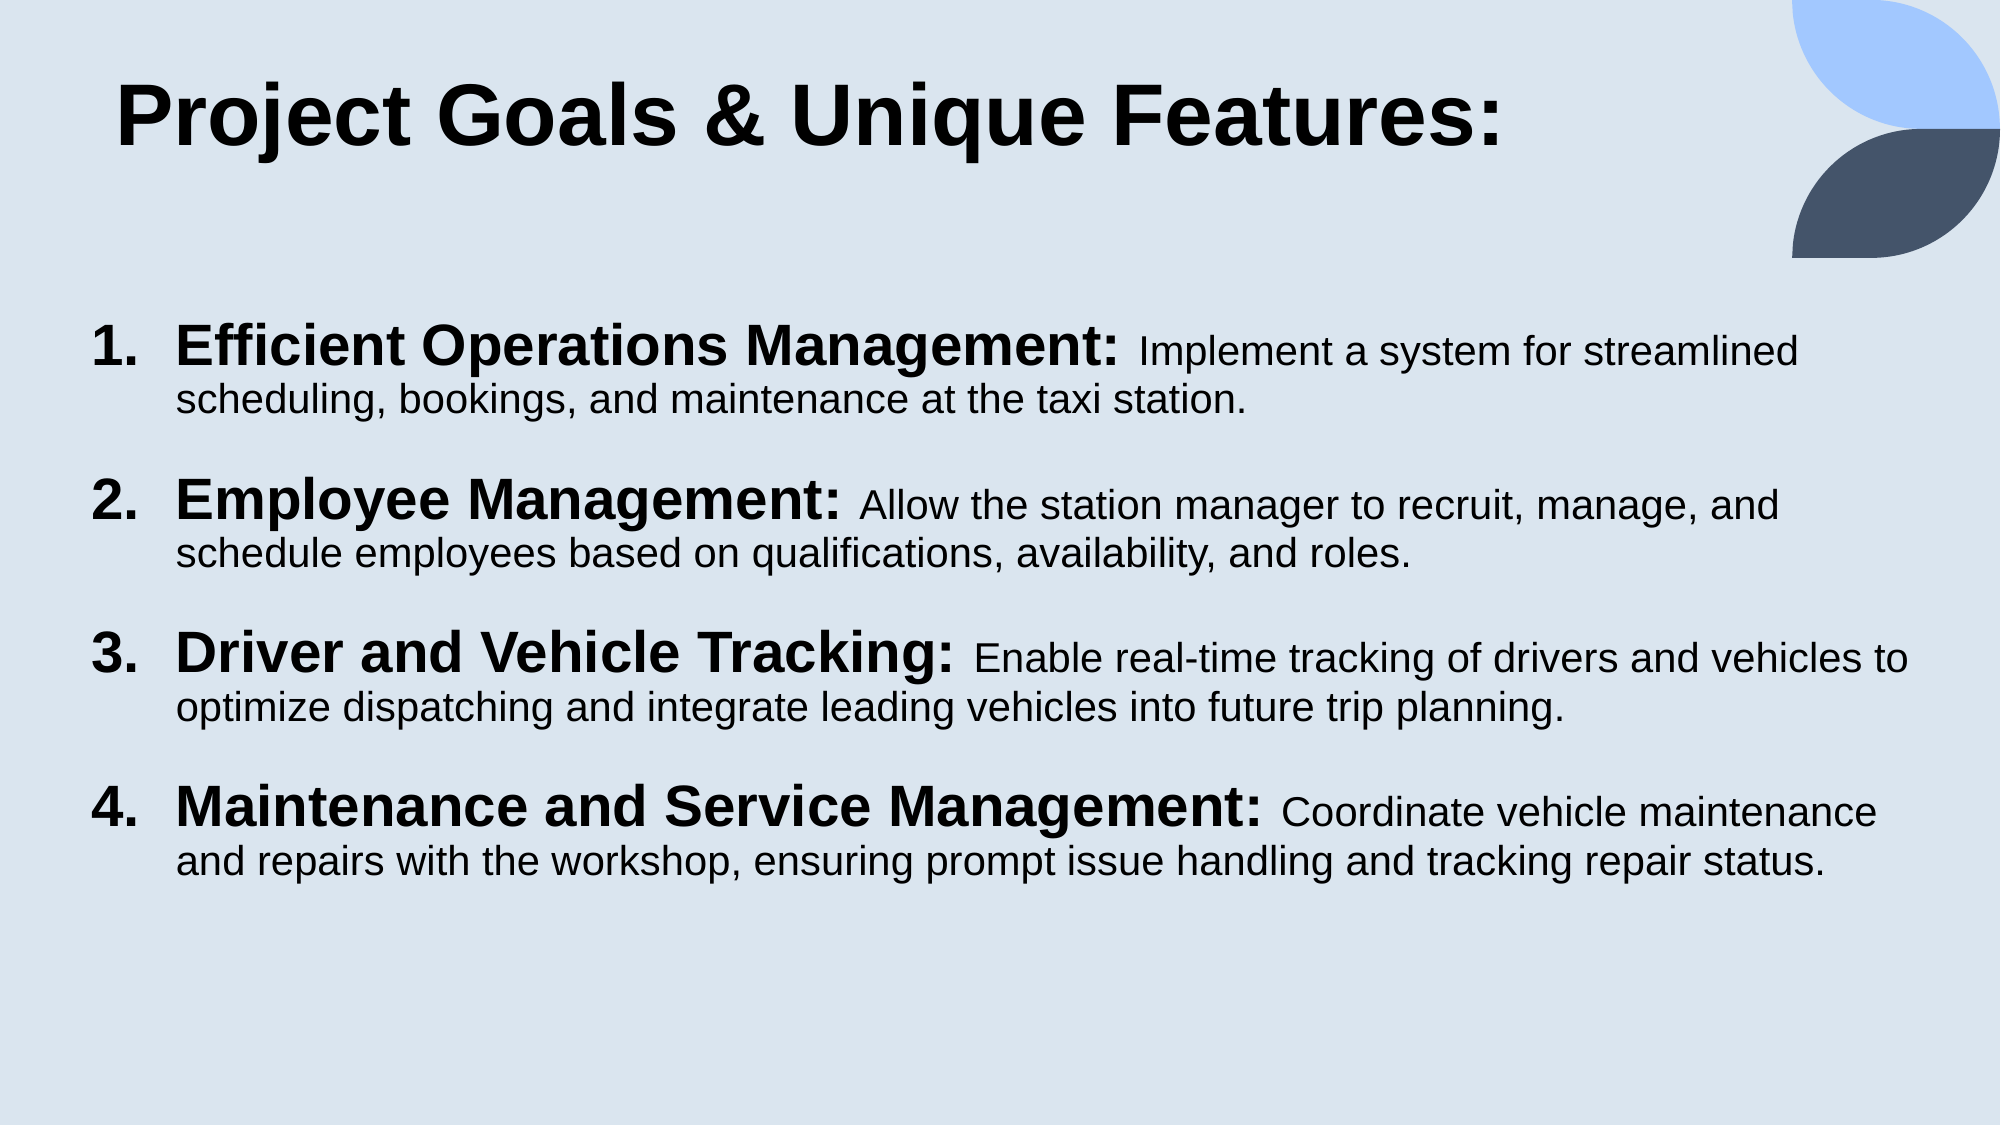

# Project Goals & Unique Features:

Efficient Operations Management: Implement a system for streamlined scheduling, bookings, and maintenance at the taxi station.
Employee Management: Allow the station manager to recruit, manage, and schedule employees based on qualifications, availability, and roles.
Driver and Vehicle Tracking: Enable real-time tracking of drivers and vehicles to optimize dispatching and integrate leading vehicles into future trip planning.
Maintenance and Service Management: Coordinate vehicle maintenance and repairs with the workshop, ensuring prompt issue handling and tracking repair status.